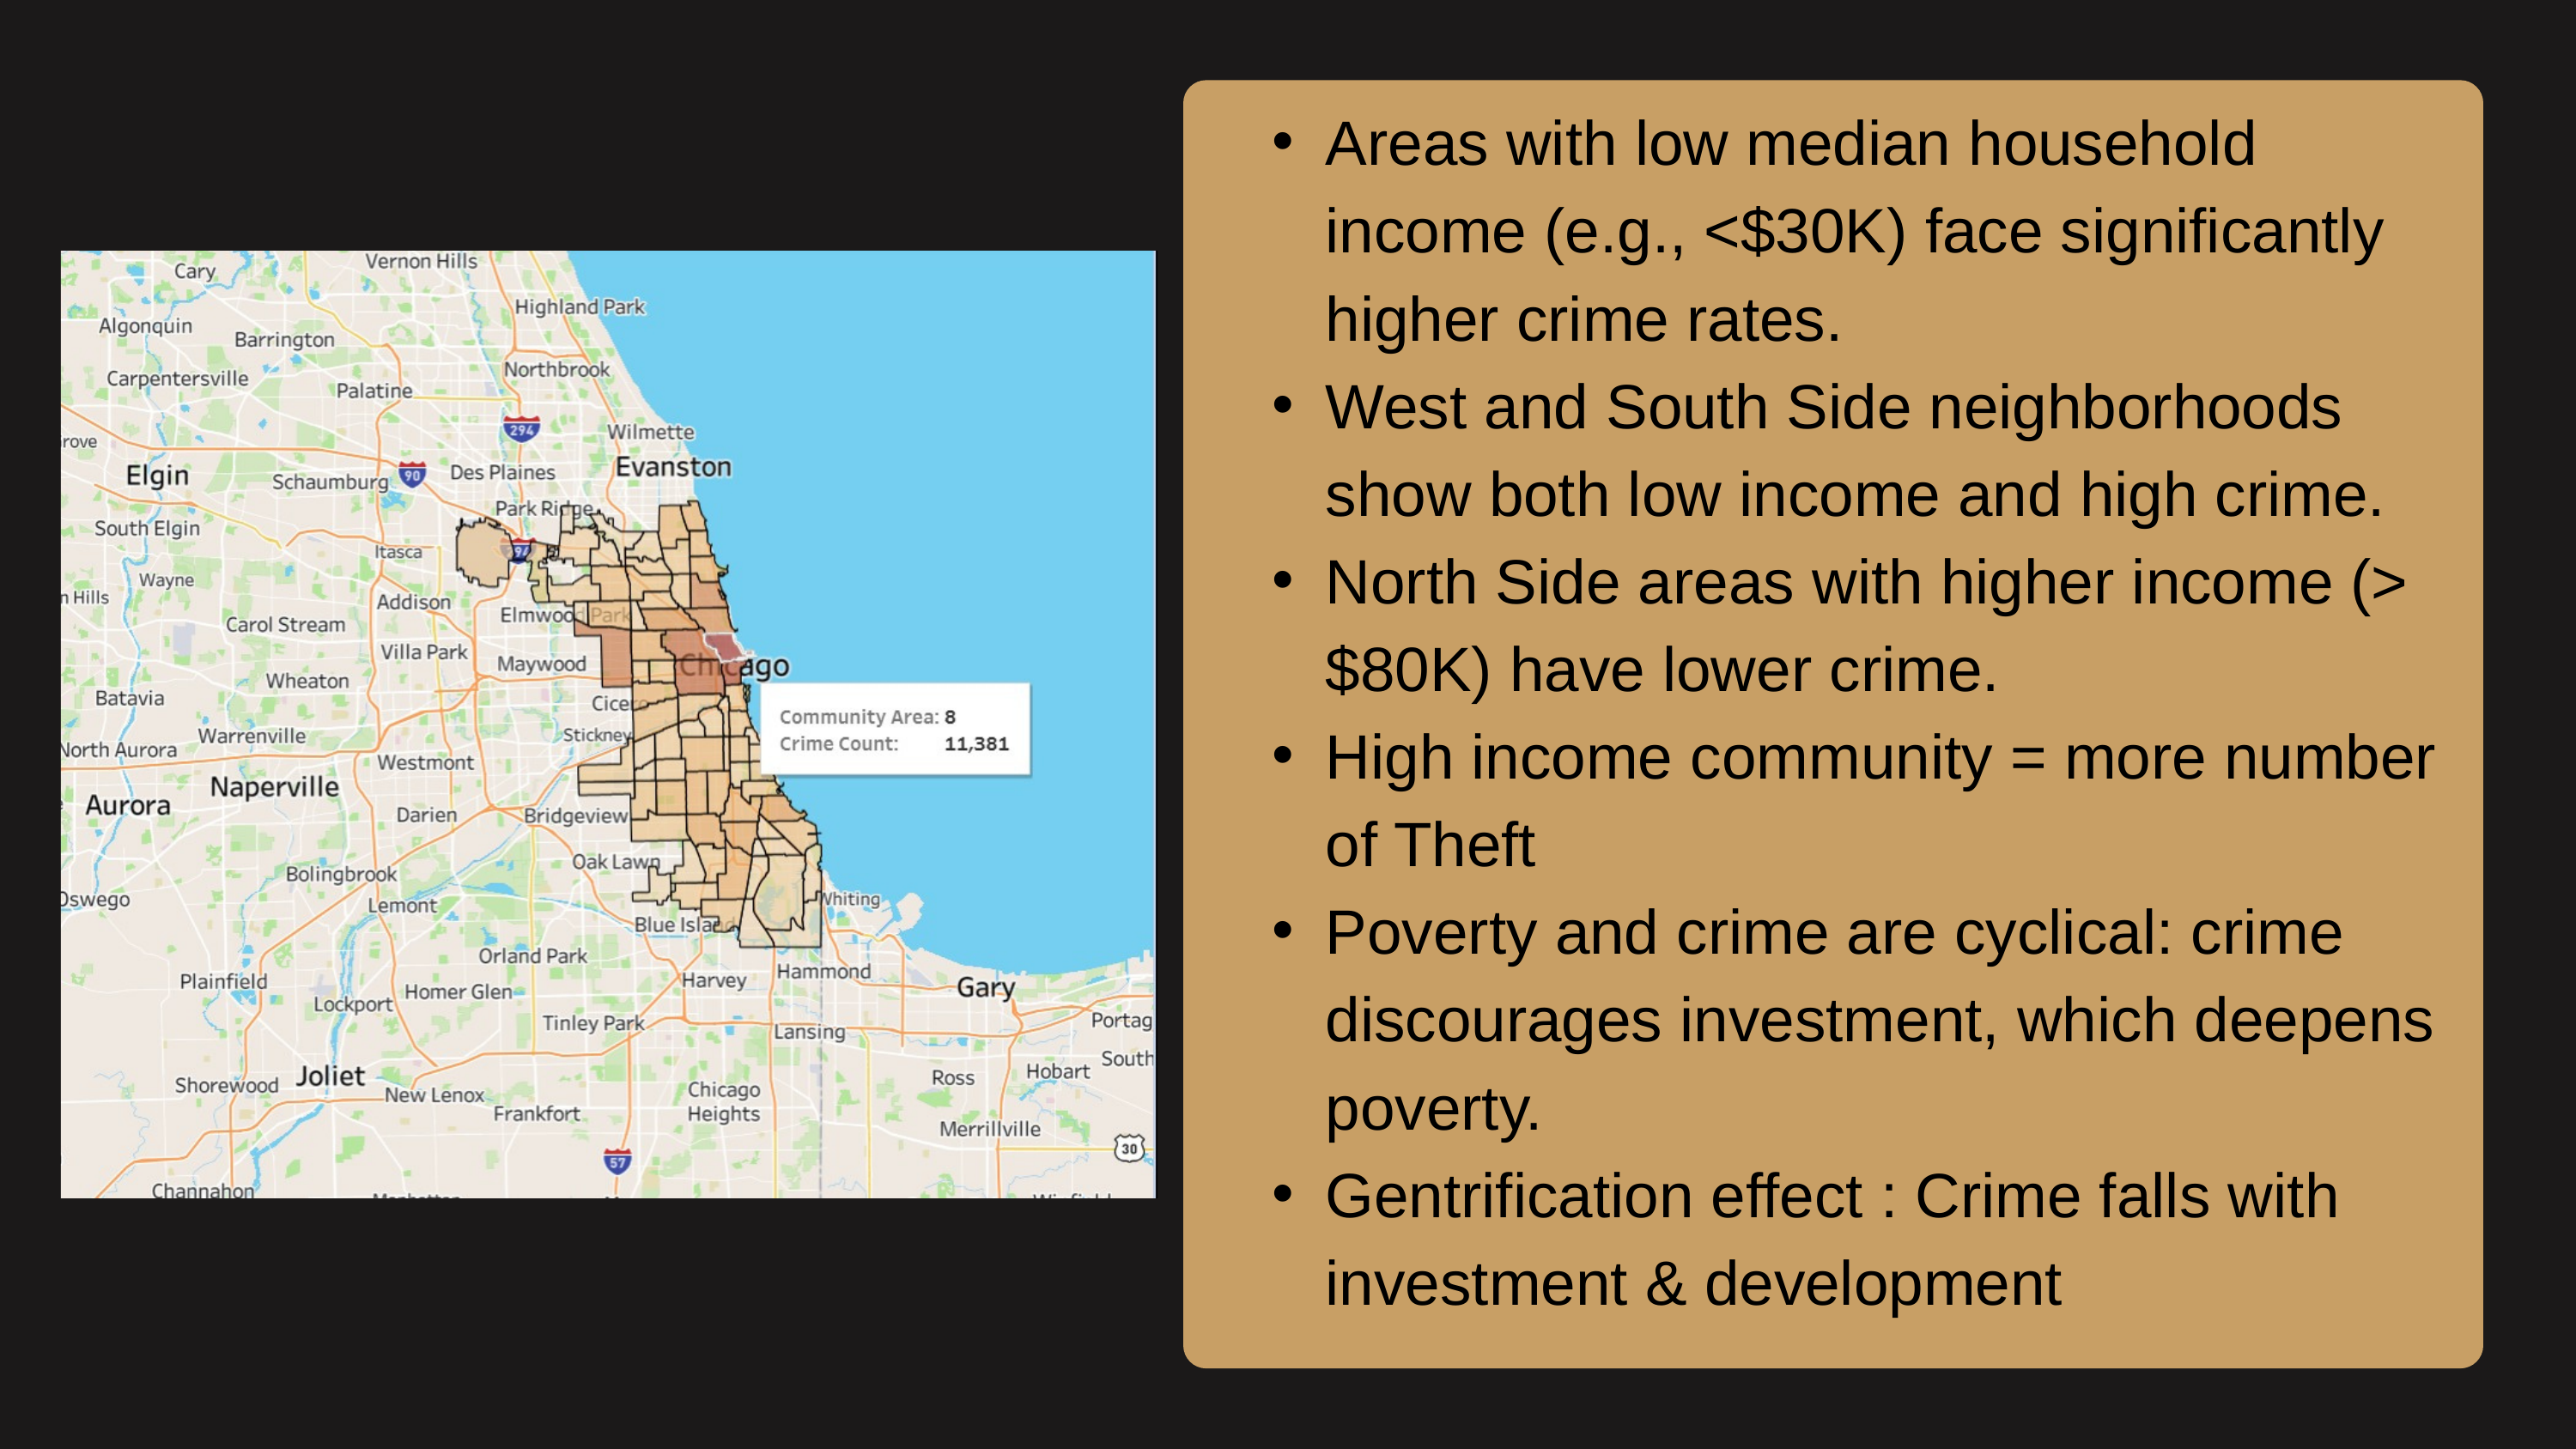

Areas with low median household income (e.g., <$30K) face significantly higher crime rates.
West and South Side neighborhoods show both low income and high crime.
North Side areas with higher income (> $80K) have lower crime.
High income community = more number of Theft
Poverty and crime are cyclical: crime discourages investment, which deepens poverty.
Gentrification effect : Crime falls with investment & development